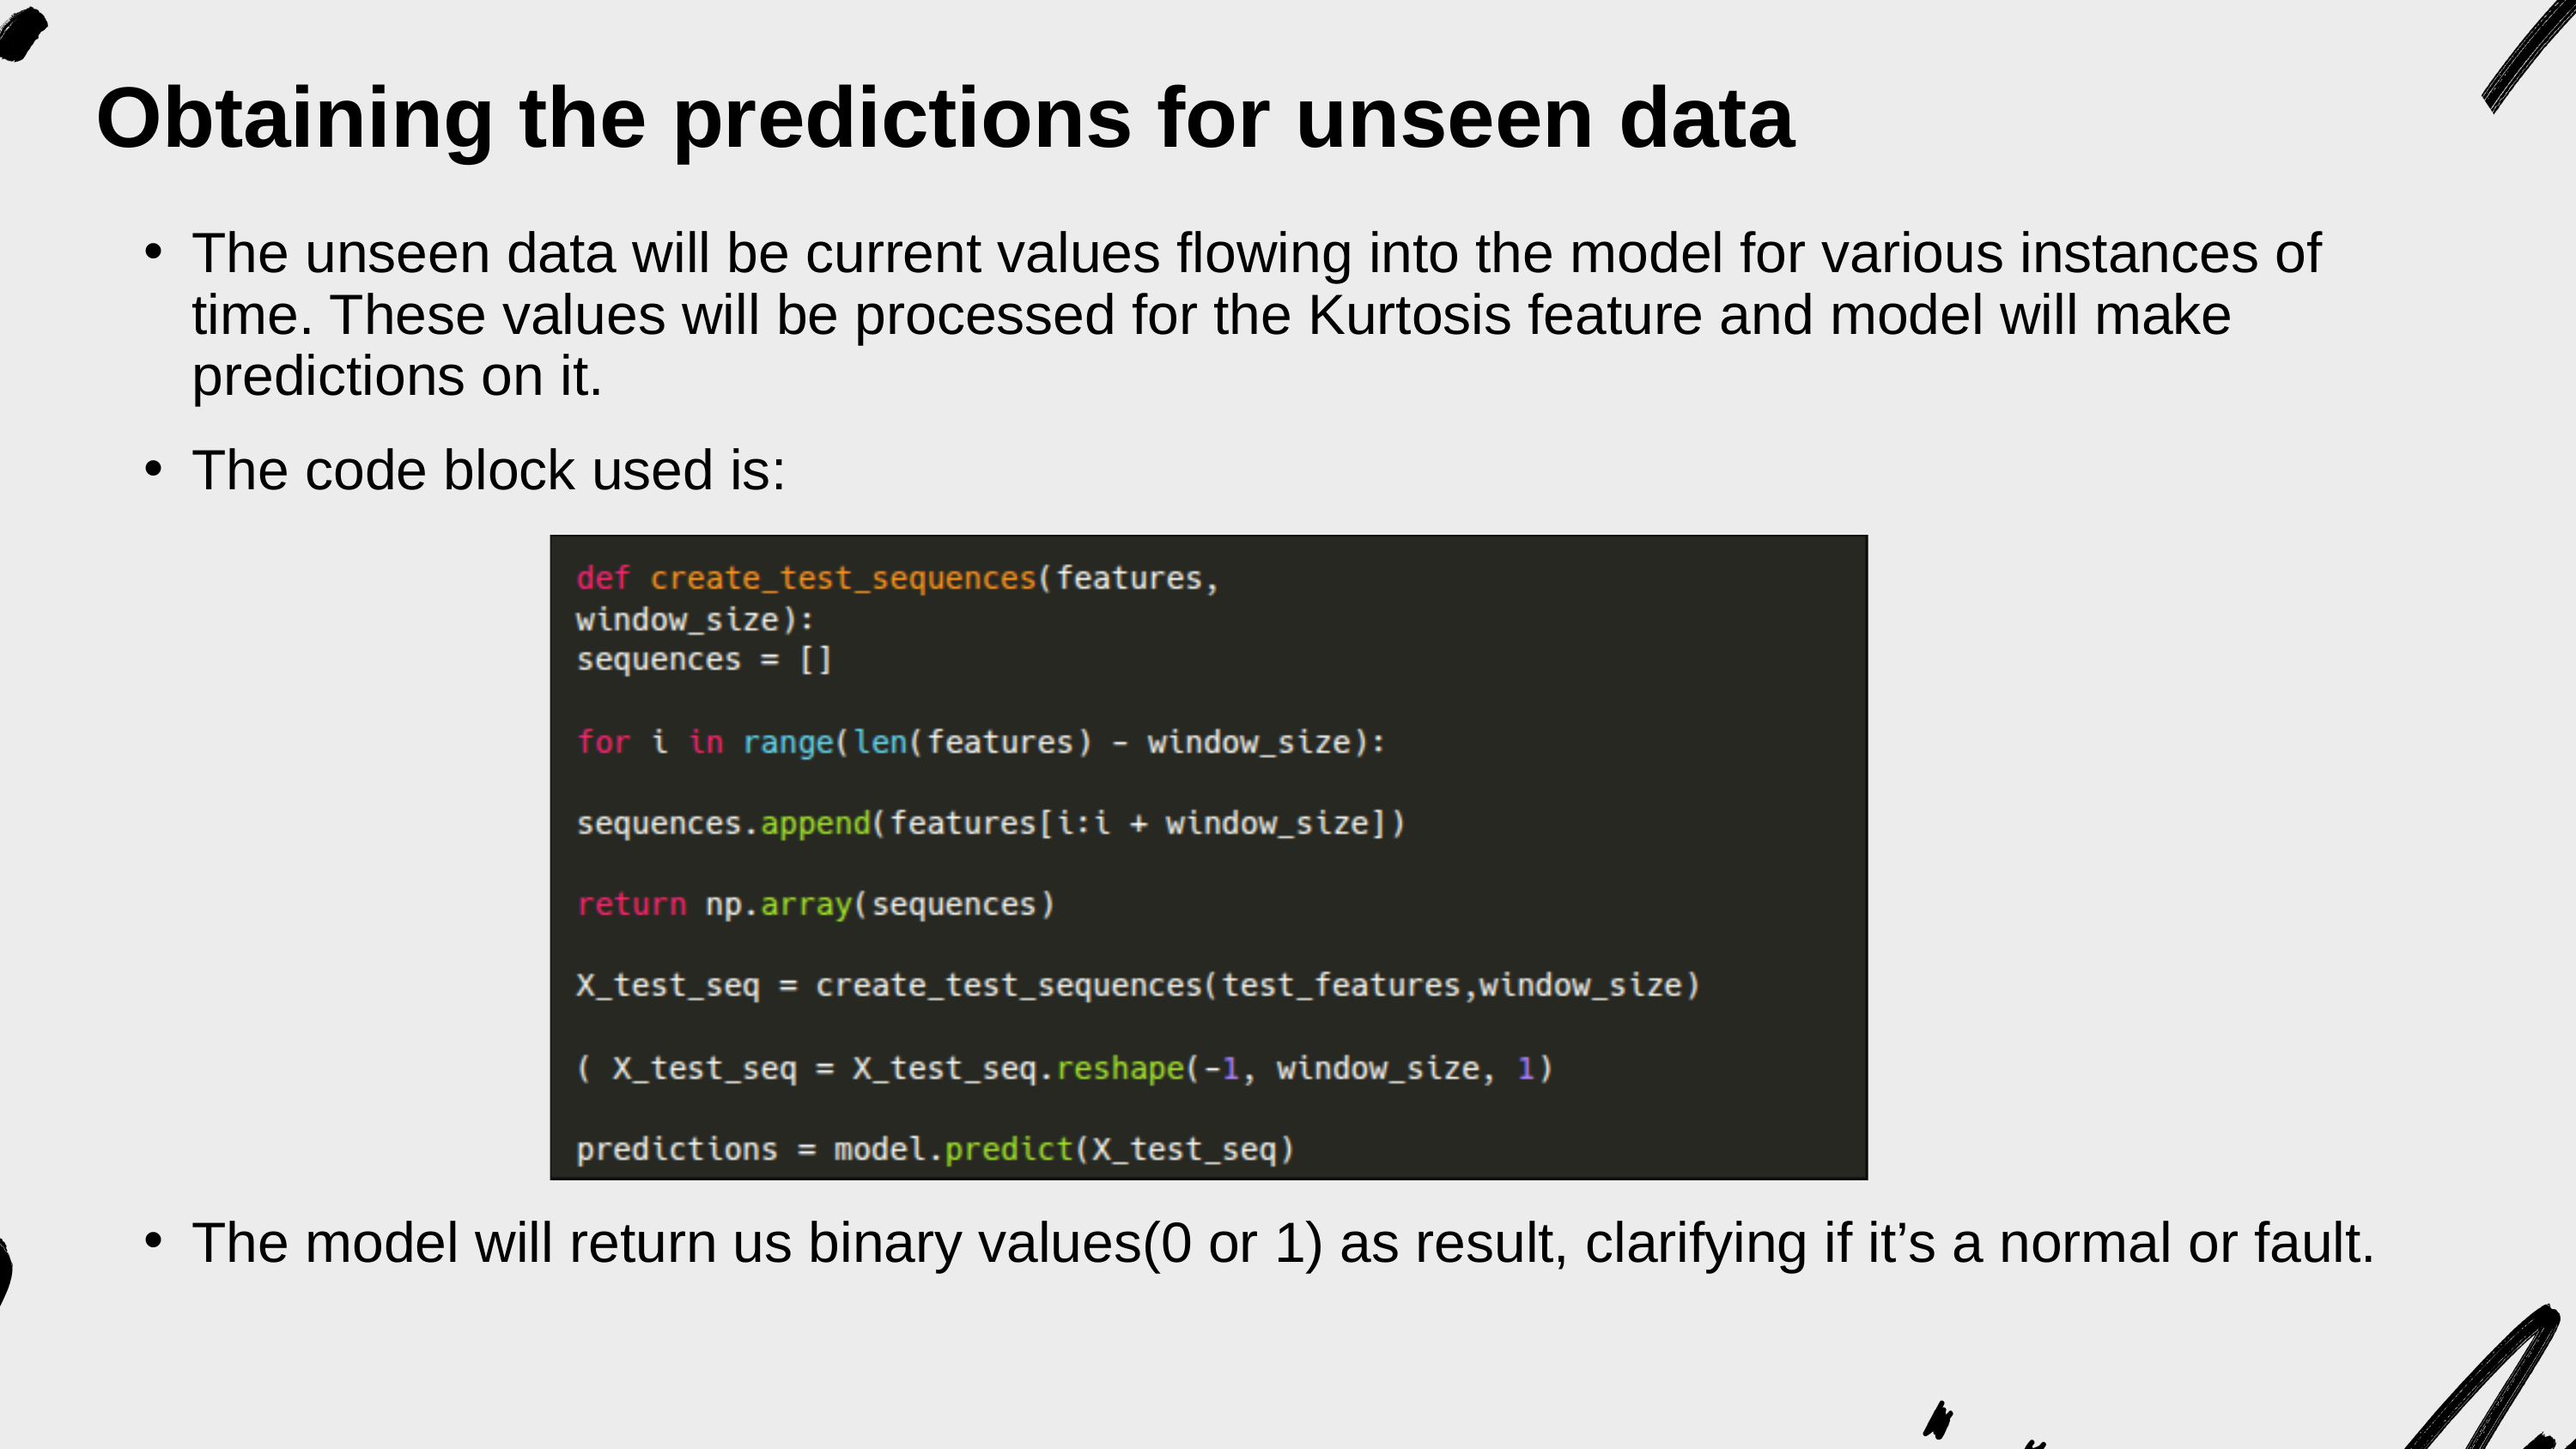

Obtaining the predictions for unseen data
The unseen data will be current values flowing into the model for various instances of time. These values will be processed for the Kurtosis feature and model will make predictions on it.
The code block used is:

The model will return us binary values(0 or 1) as result, clarifying if it’s a normal or fault.